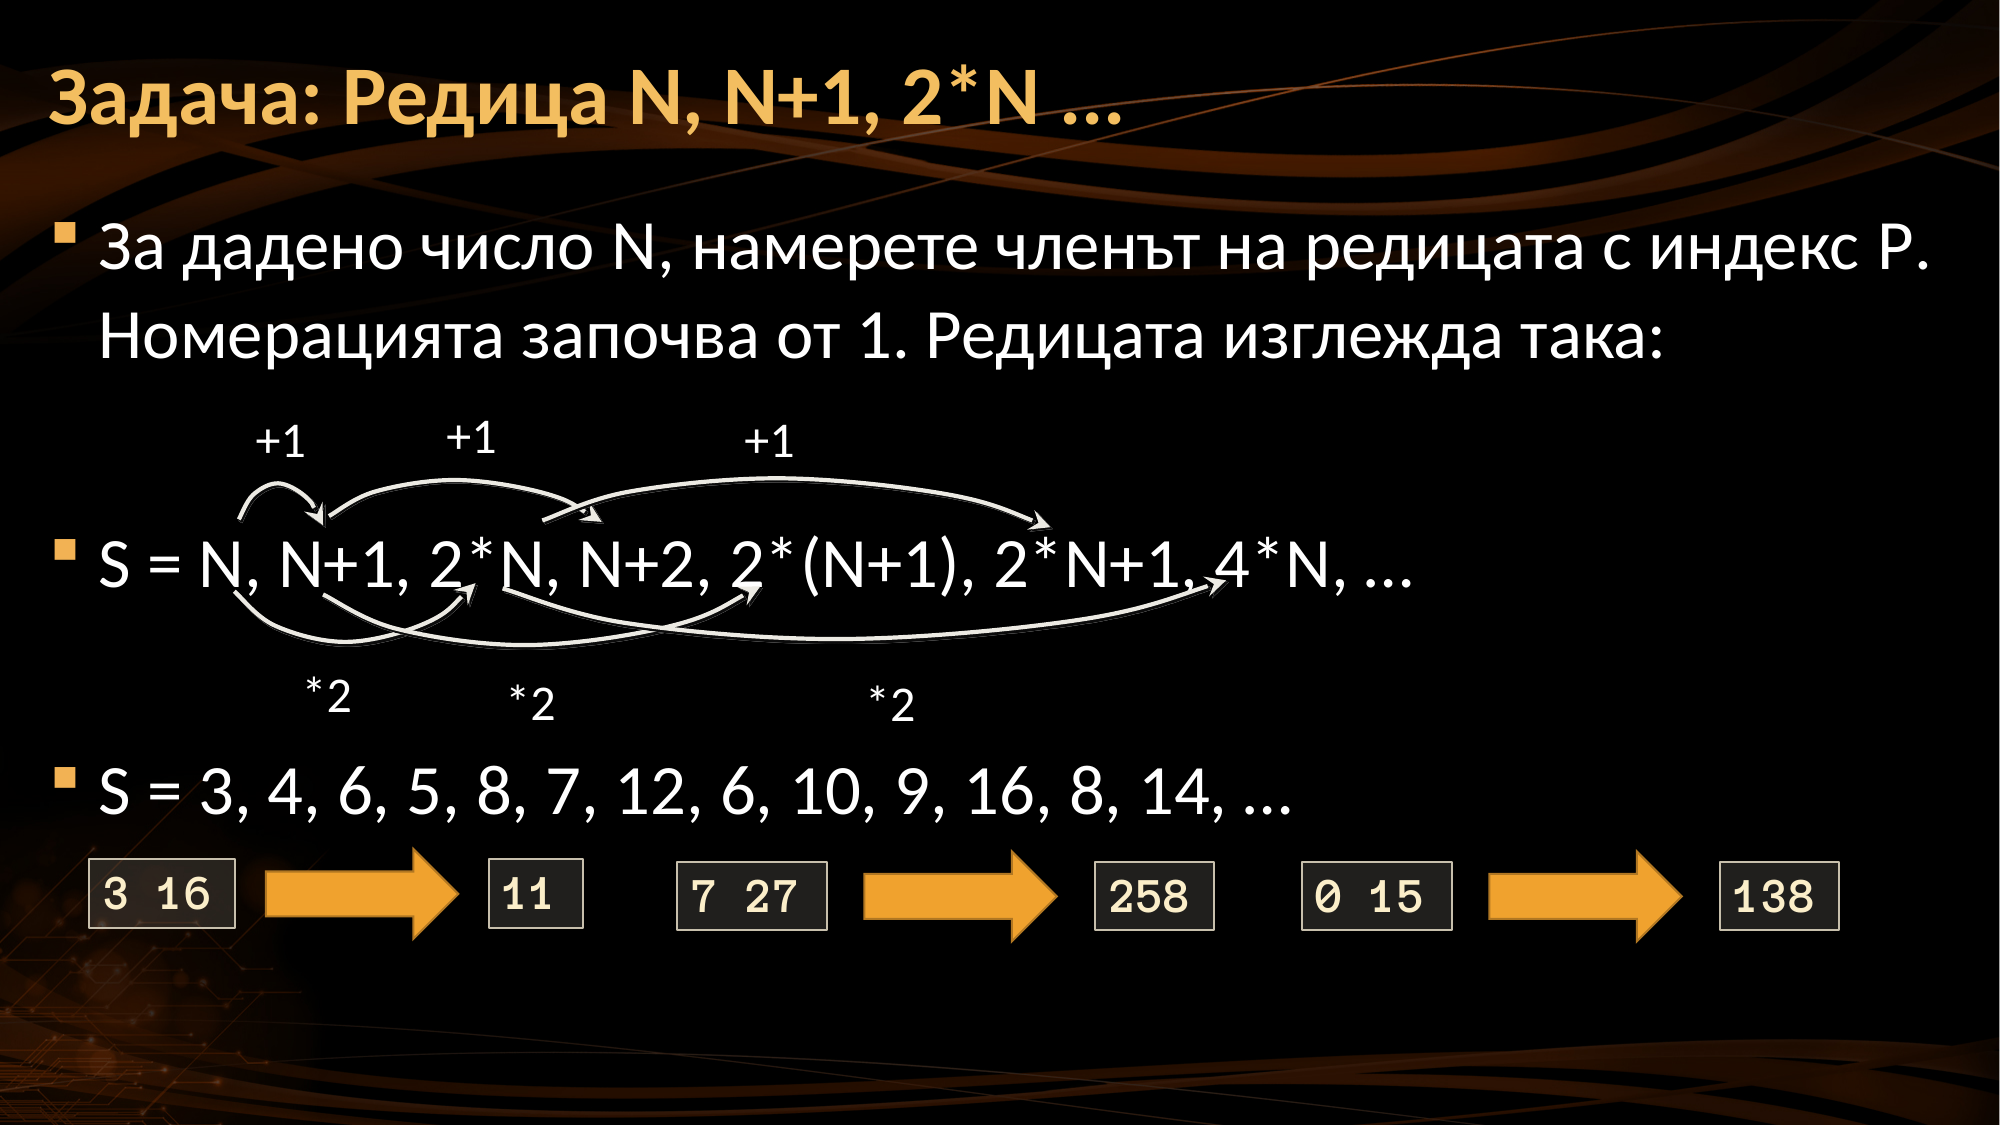

# Задача: Редица N, N+1, 2*N ...
За дадено число N, намерете членът на редицата с индекс P. Номерацията започва от 1. Редицата изглежда така:

S = N, N+1, 2*N, N+2, 2*(N+1), 2*N+1, 4*N, …

S = 3, 4, 6, 5, 8, 7, 12, 6, 10, 9, 16, 8, 14, …
+1
+1
+1

*2
*2
*2

3 16
11
7 27
258
0 15
138